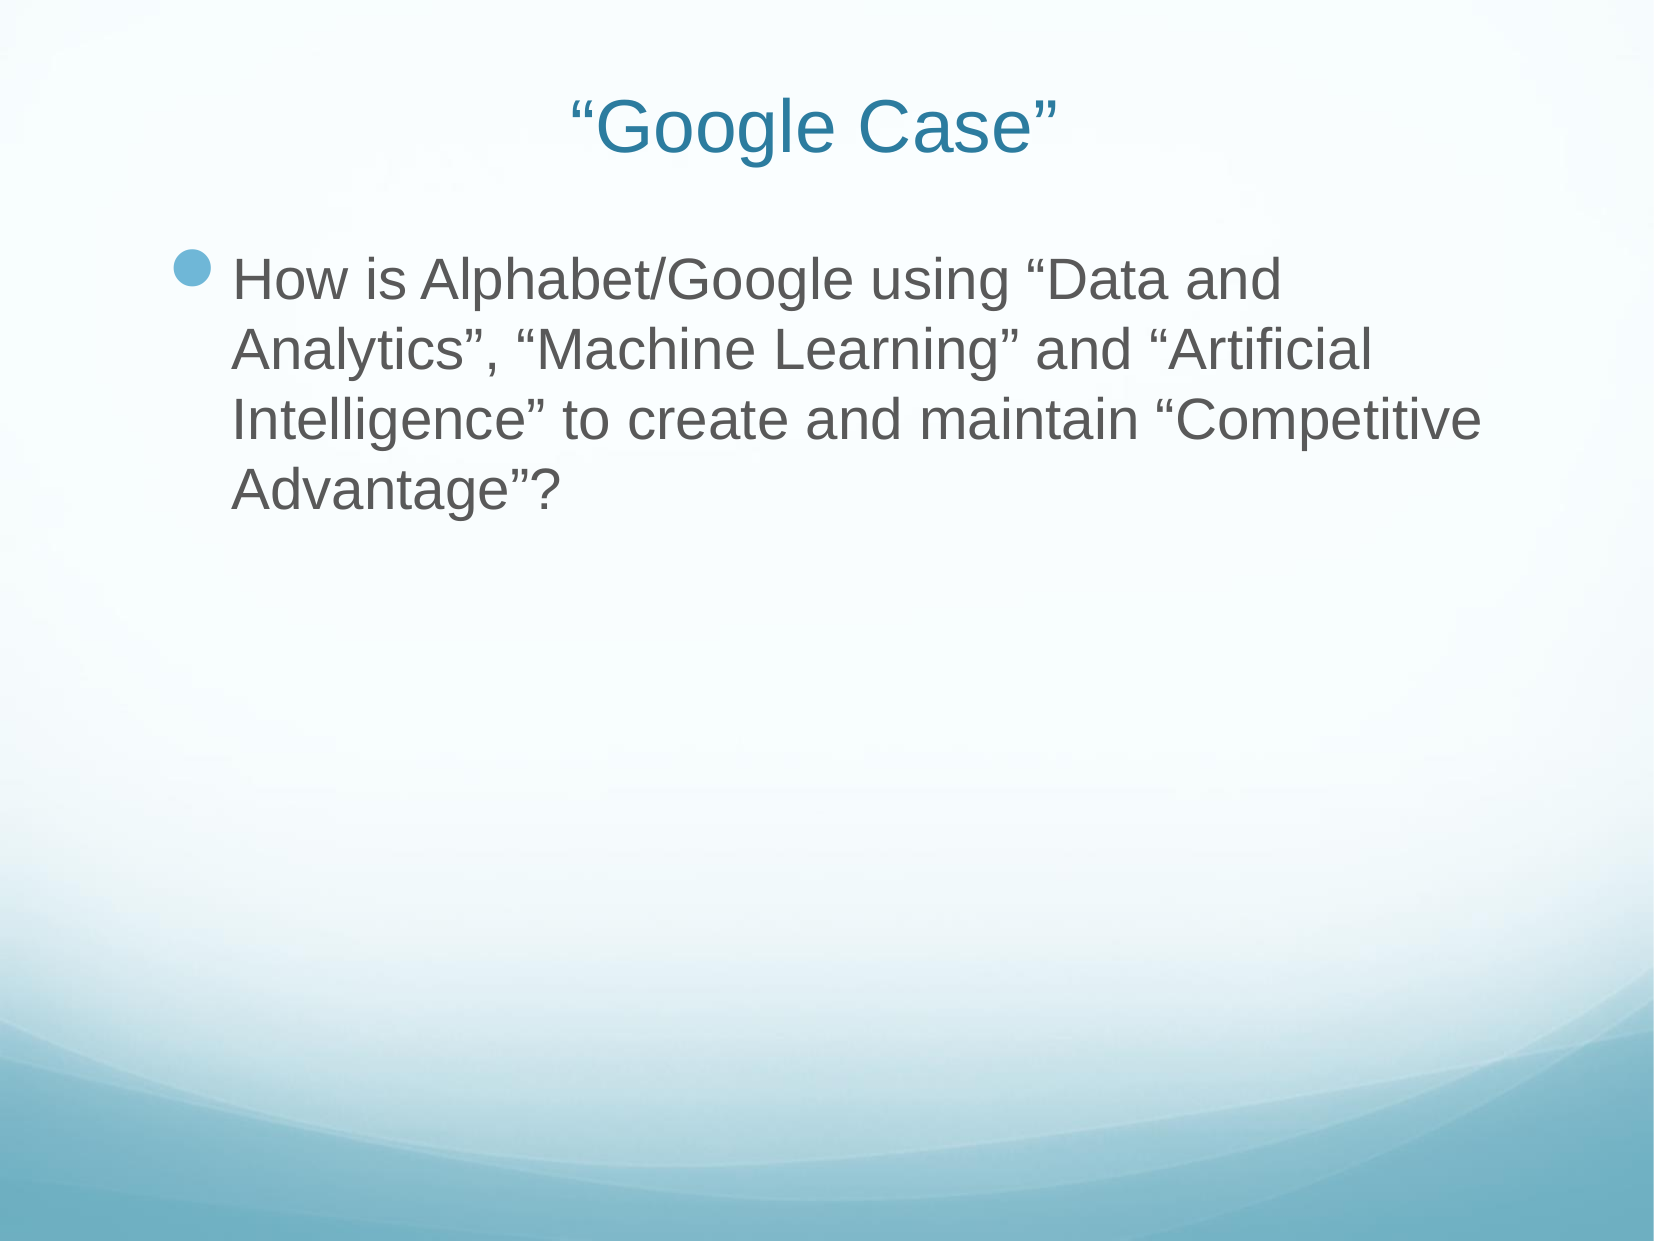

# “Google Case”
How is Alphabet/Google using “Data and Analytics”, “Machine Learning” and “Artificial Intelligence” to create and maintain “Competitive Advantage”?